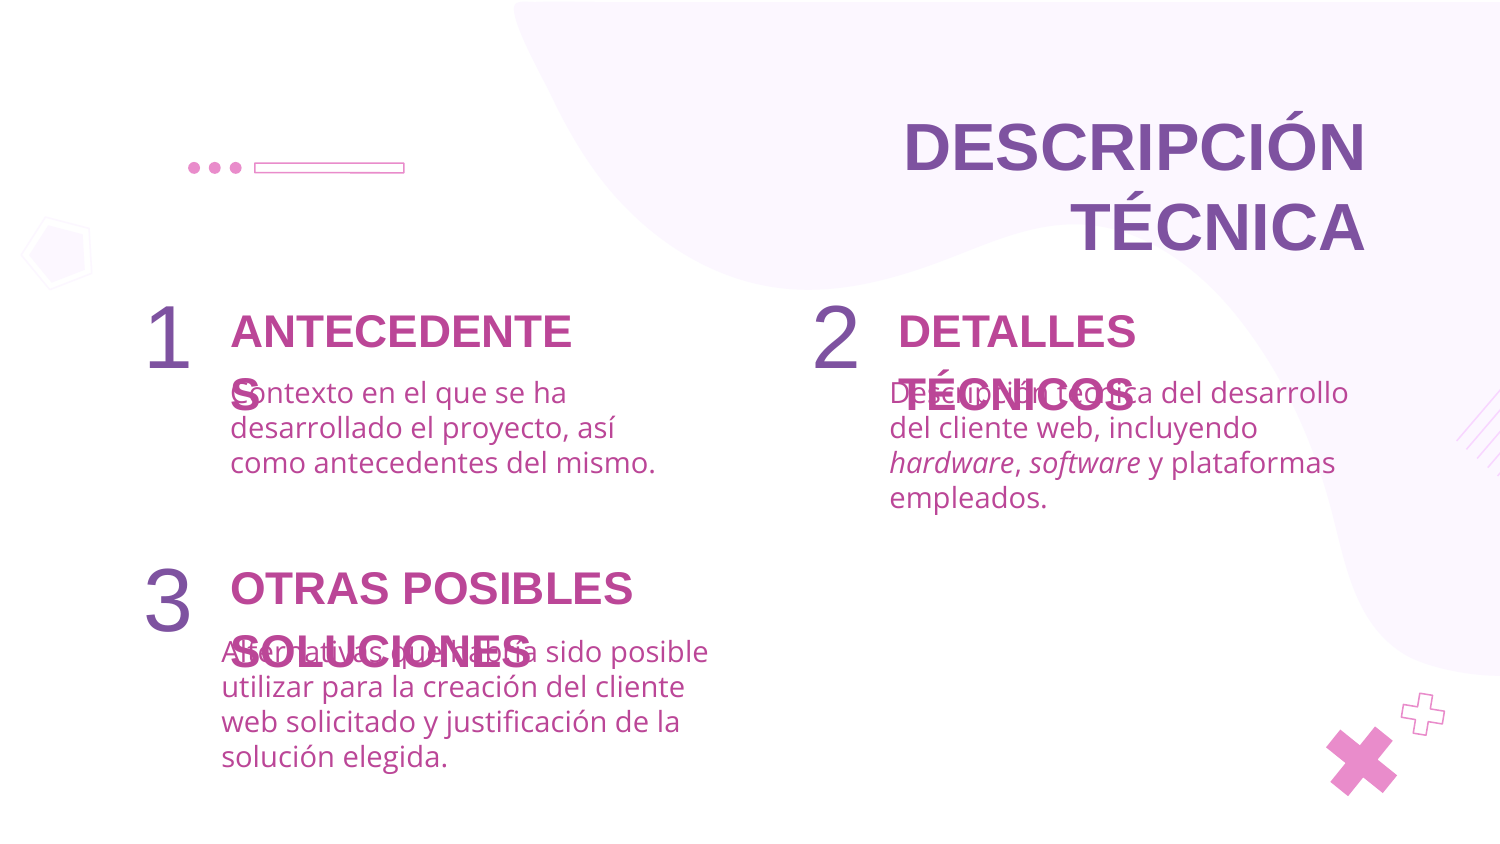

DESCRIPCIÓN TÉCNICA
ANTECEDENTES
DETALLES TÉCNICOS
2
# 1
Contexto en el que se ha desarrollado el proyecto, así como antecedentes del mismo.
Descripción técnica del desarrollo del cliente web, incluyendo hardware, software y plataformas empleados.
OTRAS POSIBLES SOLUCIONES
3
Alternativas que habría sido posible utilizar para la creación del cliente web solicitado y justificación de la solución elegida.